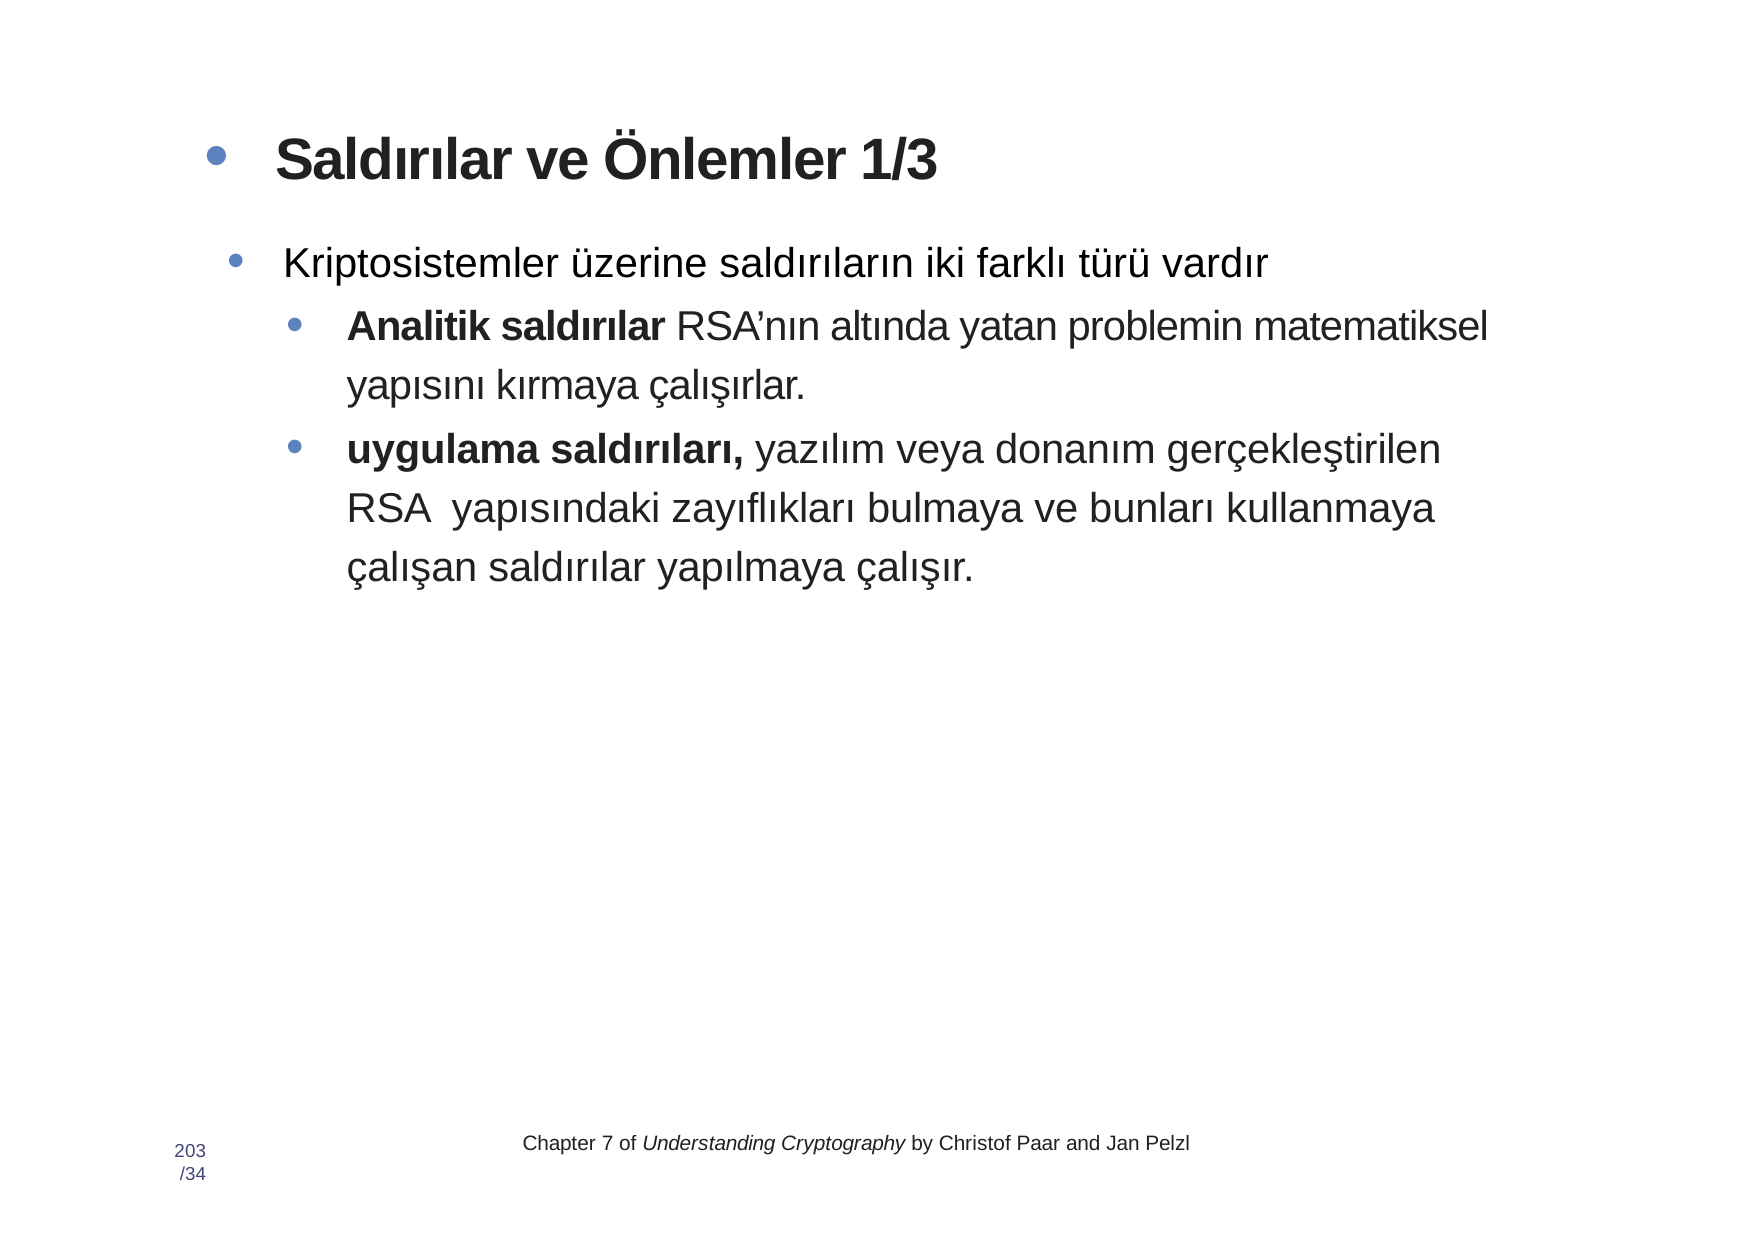

# •Saldırılar ve Önlemler 1/3
Kriptosistemler üzerine saldırıların iki farklı türü vardır
Analitik saldırılar RSA’nın altında yatan problemin matematiksel yapısını kırmaya çalışırlar.
uygulama saldırıları, yazılım veya donanım gerçekleştirilen RSA  yapısındaki zayıflıkları bulmaya ve bunları kullanmaya çalışan saldırılar yapılmaya çalışır.
Chapter 7 of Understanding Cryptography by Christof Paar and Jan Pelzl
203 /34